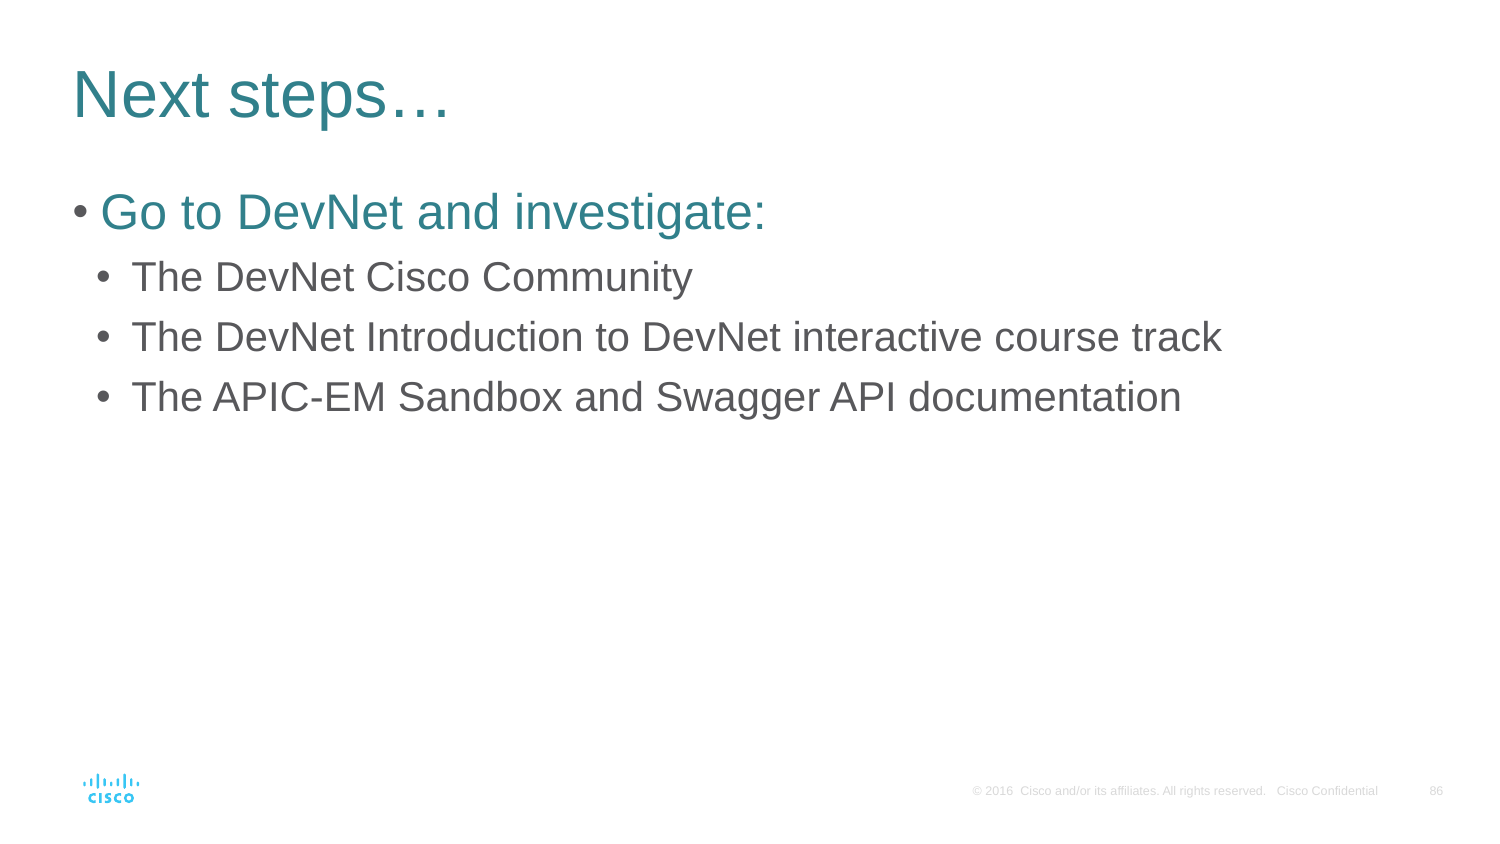

# Next steps…
Go to DevNet and investigate:
The DevNet Cisco Community
The DevNet Introduction to DevNet interactive course track
The APIC-EM Sandbox and Swagger API documentation